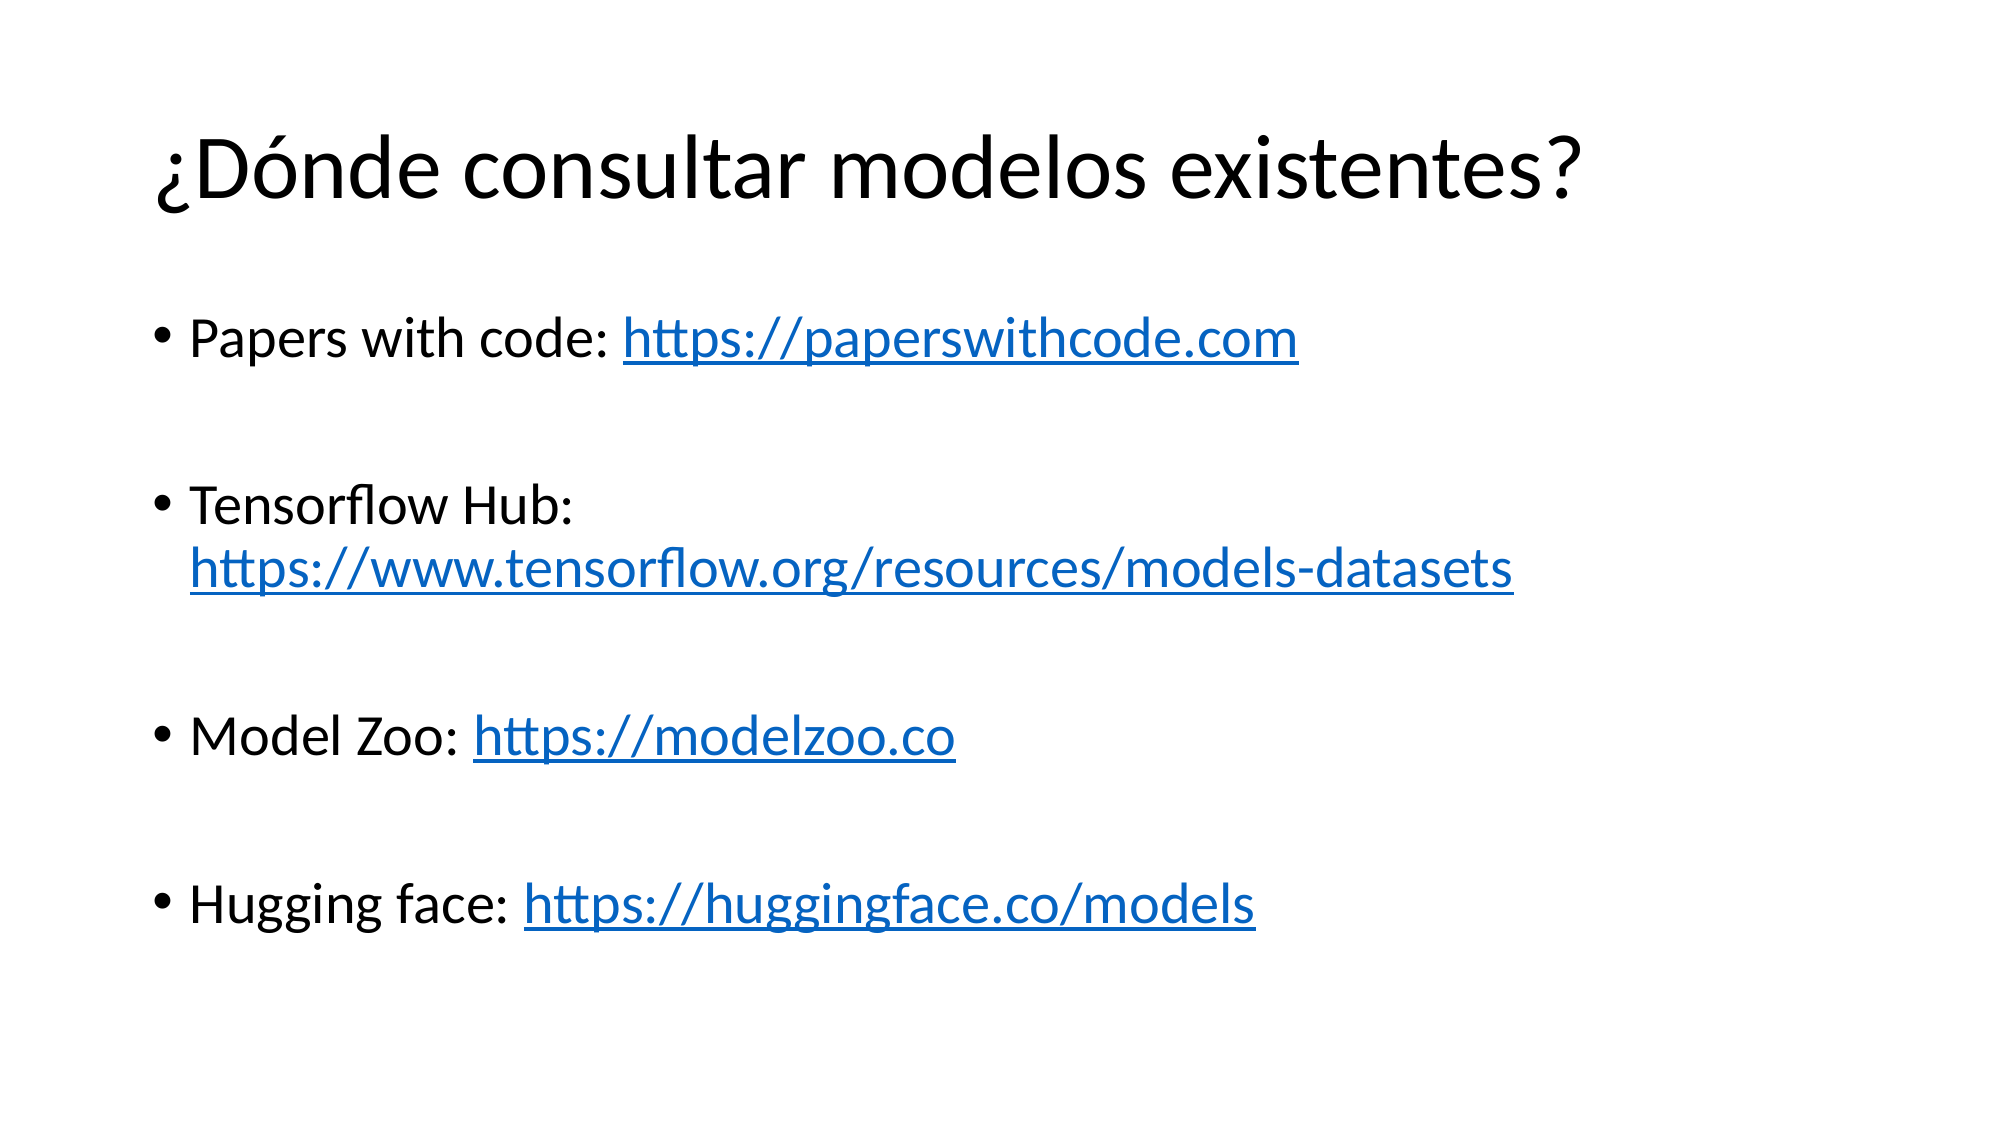

# ¿Dónde consultar modelos existentes?
Papers with code: https://paperswithcode.com

Tensorflow Hub: https://www.tensorflow.org/resources/models-datasets

Model Zoo: https://modelzoo.co

Hugging face: https://huggingface.co/models